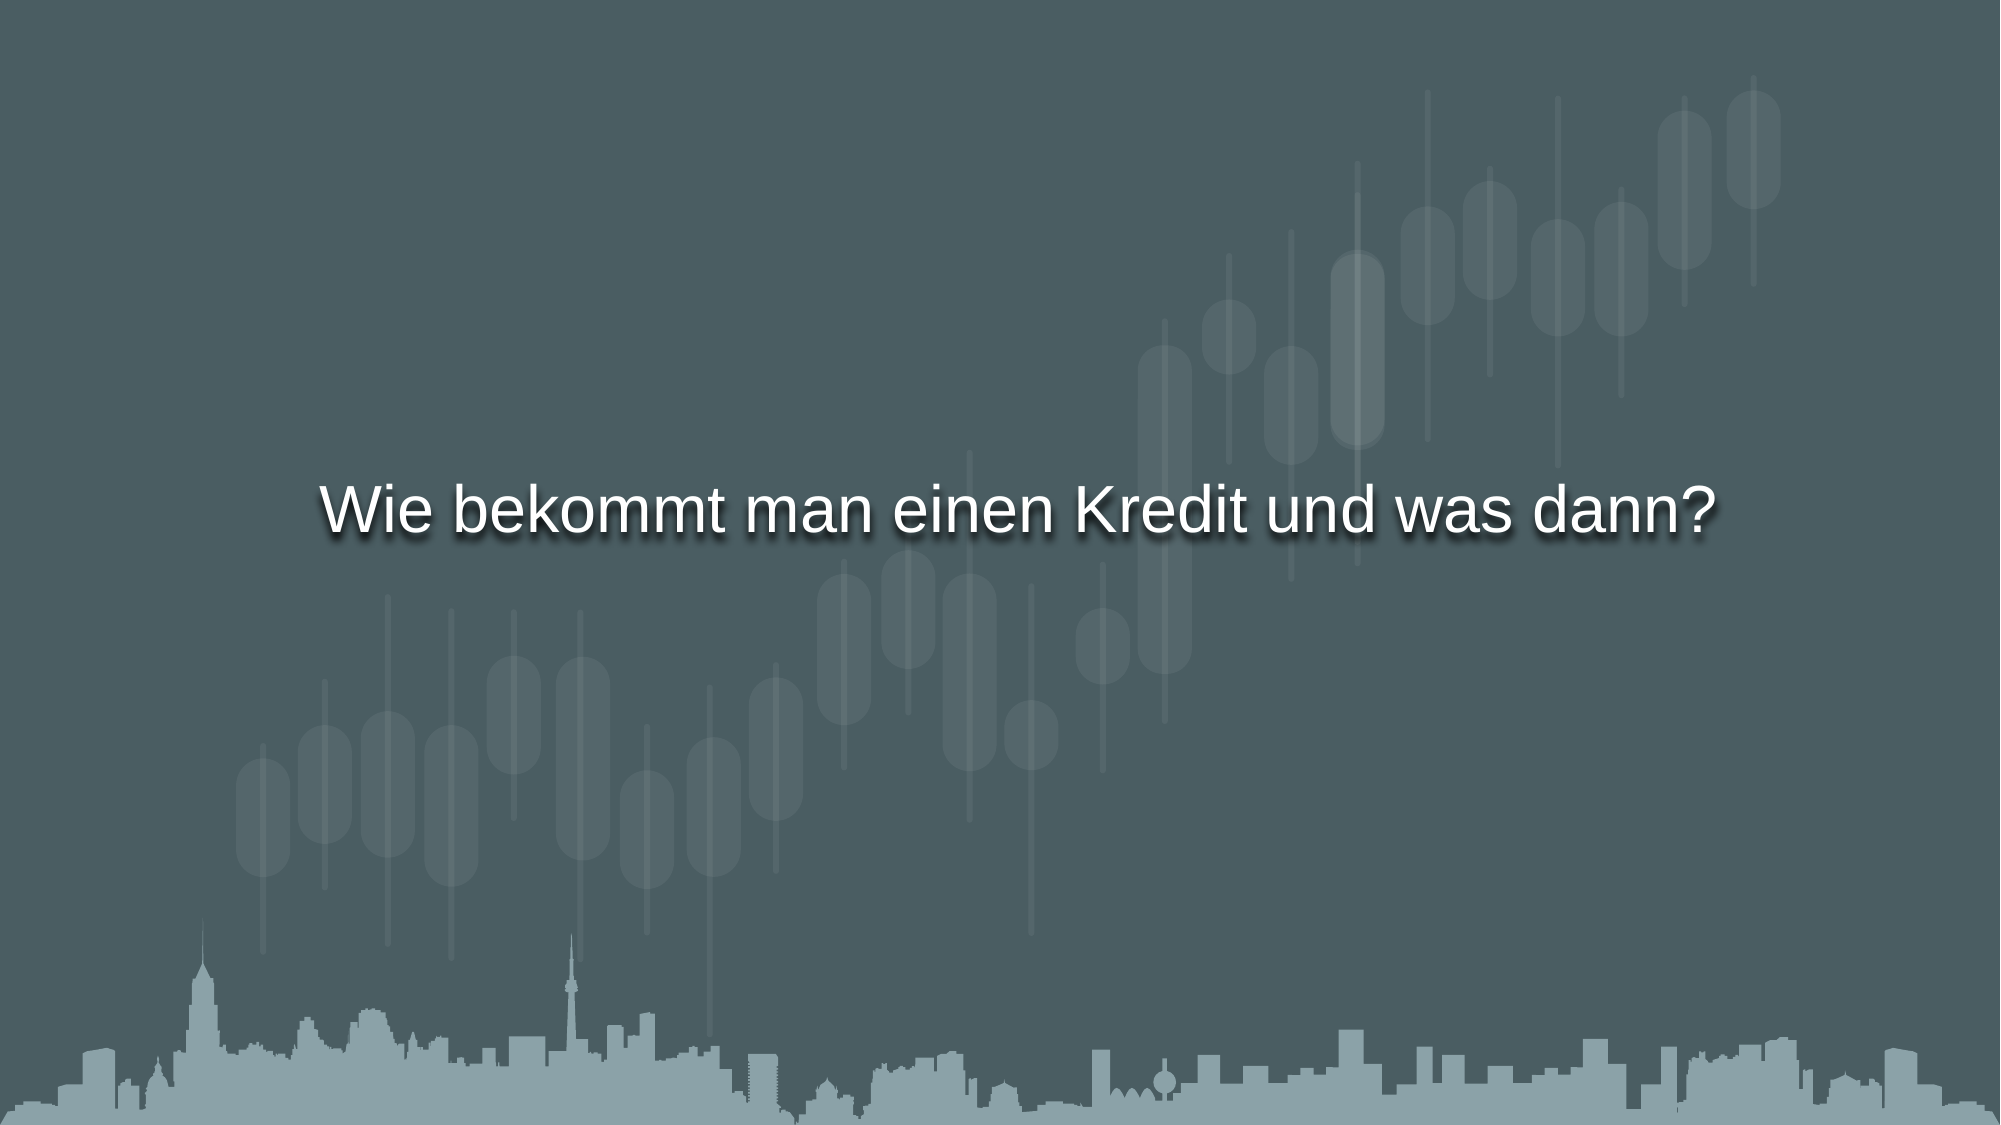

Wie bekommt man einen Kredit und was dann?